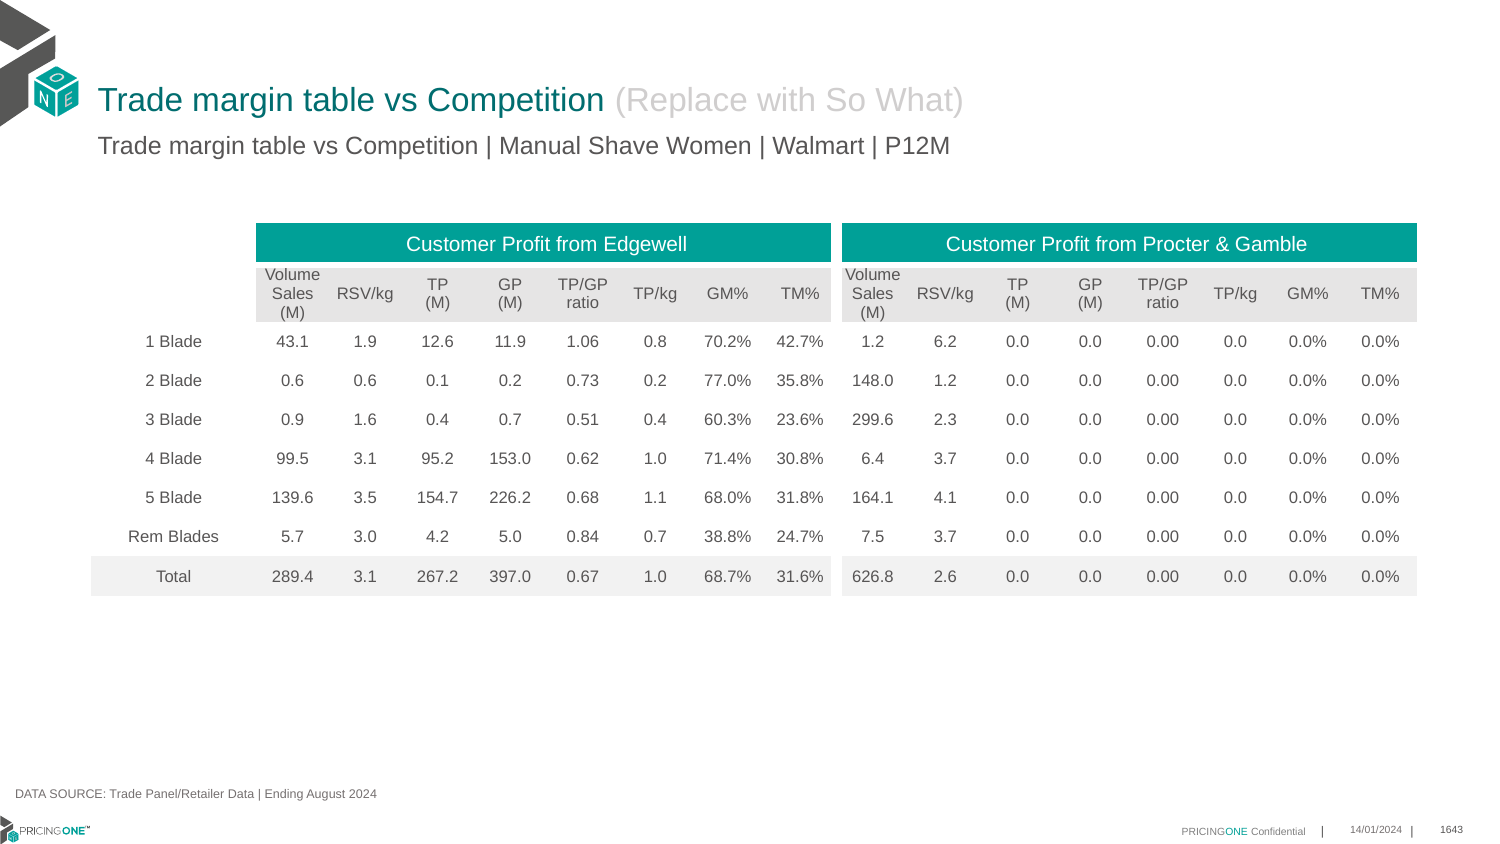

# Trade margin table vs Competition (Replace with So What)
Trade margin table vs Competition | Manual Shave Women | Walmart | P12M
|  | Customer Profit from Edgewell |  |  |  |  |  |  |  | Customer Profit from Procter & Gamble |  |  |  |  |  |  |  |
| --- | --- | --- | --- | --- | --- | --- | --- | --- | --- | --- | --- | --- | --- | --- | --- | --- |
|  | Volume Sales (M) | RSV/kg | TP (M) | GP (M) | TP/GP ratio | TP/kg | GM% | TM% | Volume Sales (M) | RSV/kg | TP (M) | GP (M) | TP/GP ratio | TP/kg | GM% | TM% |
| 1 Blade | 43.1 | 1.9 | 12.6 | 11.9 | 1.06 | 0.8 | 70.2% | 42.7% | 1.2 | 6.2 | 0.0 | 0.0 | 0.00 | 0.0 | 0.0% | 0.0% |
| 2 Blade | 0.6 | 0.6 | 0.1 | 0.2 | 0.73 | 0.2 | 77.0% | 35.8% | 148.0 | 1.2 | 0.0 | 0.0 | 0.00 | 0.0 | 0.0% | 0.0% |
| 3 Blade | 0.9 | 1.6 | 0.4 | 0.7 | 0.51 | 0.4 | 60.3% | 23.6% | 299.6 | 2.3 | 0.0 | 0.0 | 0.00 | 0.0 | 0.0% | 0.0% |
| 4 Blade | 99.5 | 3.1 | 95.2 | 153.0 | 0.62 | 1.0 | 71.4% | 30.8% | 6.4 | 3.7 | 0.0 | 0.0 | 0.00 | 0.0 | 0.0% | 0.0% |
| 5 Blade | 139.6 | 3.5 | 154.7 | 226.2 | 0.68 | 1.1 | 68.0% | 31.8% | 164.1 | 4.1 | 0.0 | 0.0 | 0.00 | 0.0 | 0.0% | 0.0% |
| Rem Blades | 5.7 | 3.0 | 4.2 | 5.0 | 0.84 | 0.7 | 38.8% | 24.7% | 7.5 | 3.7 | 0.0 | 0.0 | 0.00 | 0.0 | 0.0% | 0.0% |
| Total | 289.4 | 3.1 | 267.2 | 397.0 | 0.67 | 1.0 | 68.7% | 31.6% | 626.8 | 2.6 | 0.0 | 0.0 | 0.00 | 0.0 | 0.0% | 0.0% |
DATA SOURCE: Trade Panel/Retailer Data | Ending August 2024

14/01/2024
1643